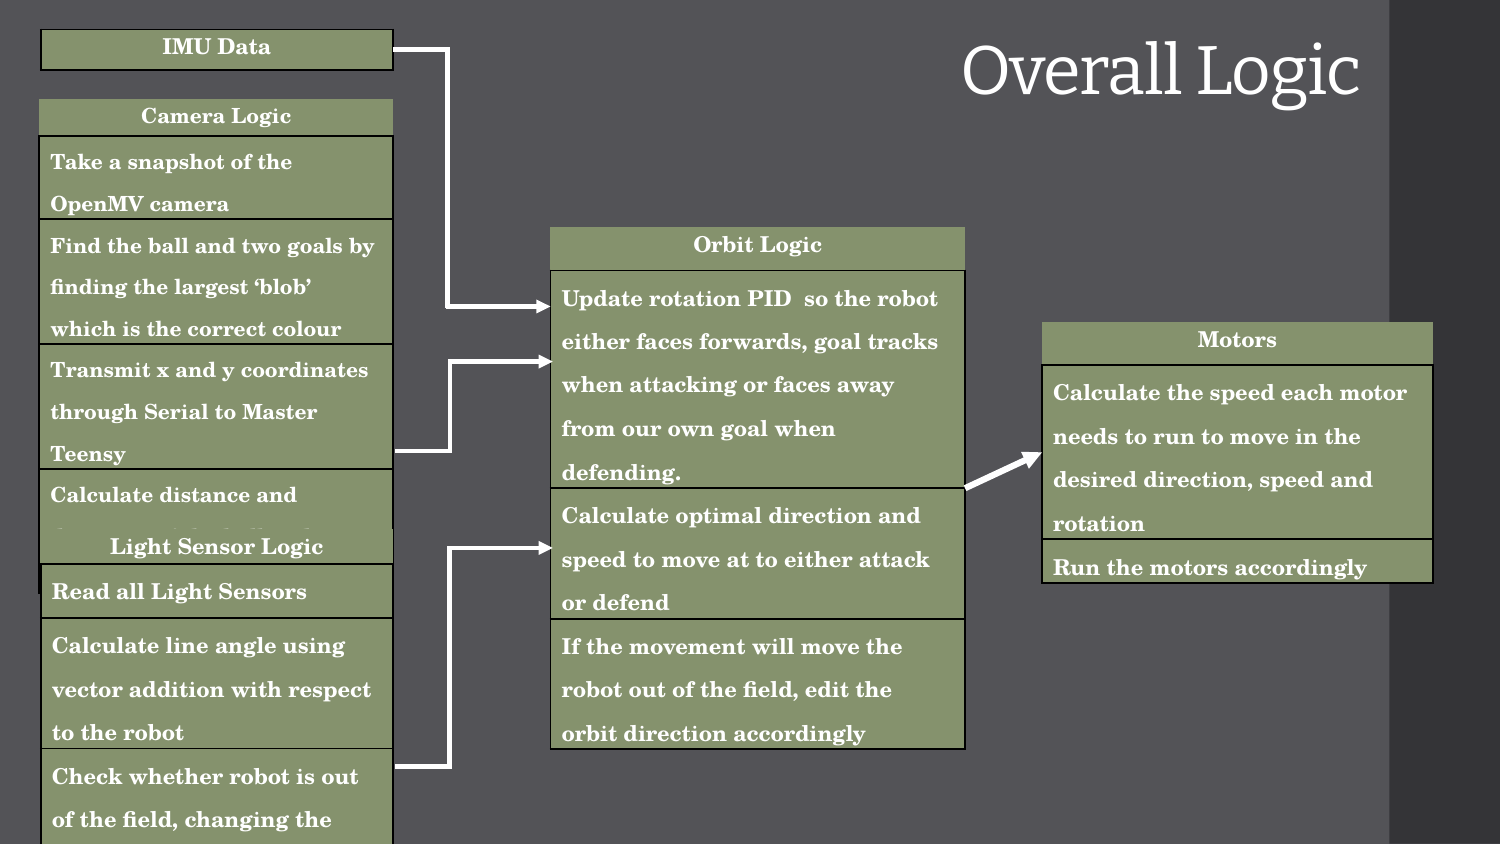

# Overall Logic
| IMU Data |
| --- |
| Camera Logic |
| --- |
| Take a snapshot of the OpenMV camera |
| Find the ball and two goals by finding the largest ‘blob’ which is the correct colour |
| Transmit x and y coordinates through Serial to Master Teensy |
| Calculate distance and direction of the ball and two goals |
| Orbit Logic |
| --- |
| Update rotation PID so the robot either faces forwards, goal tracks when attacking or faces away from our own goal when defending. |
| Calculate optimal direction and speed to move at to either attack or defend |
| If the movement will move the robot out of the field, edit the orbit direction accordingly |
| Motors |
| --- |
| Calculate the speed each motor needs to run to move in the desired direction, speed and rotation |
| Run the motors accordingly |

| Light Sensor Logic |
| --- |
| Read all Light Sensors |
| Calculate line angle using vector addition with respect to the robot |
| Check whether robot is out of the field, changing the line angle accordingly |